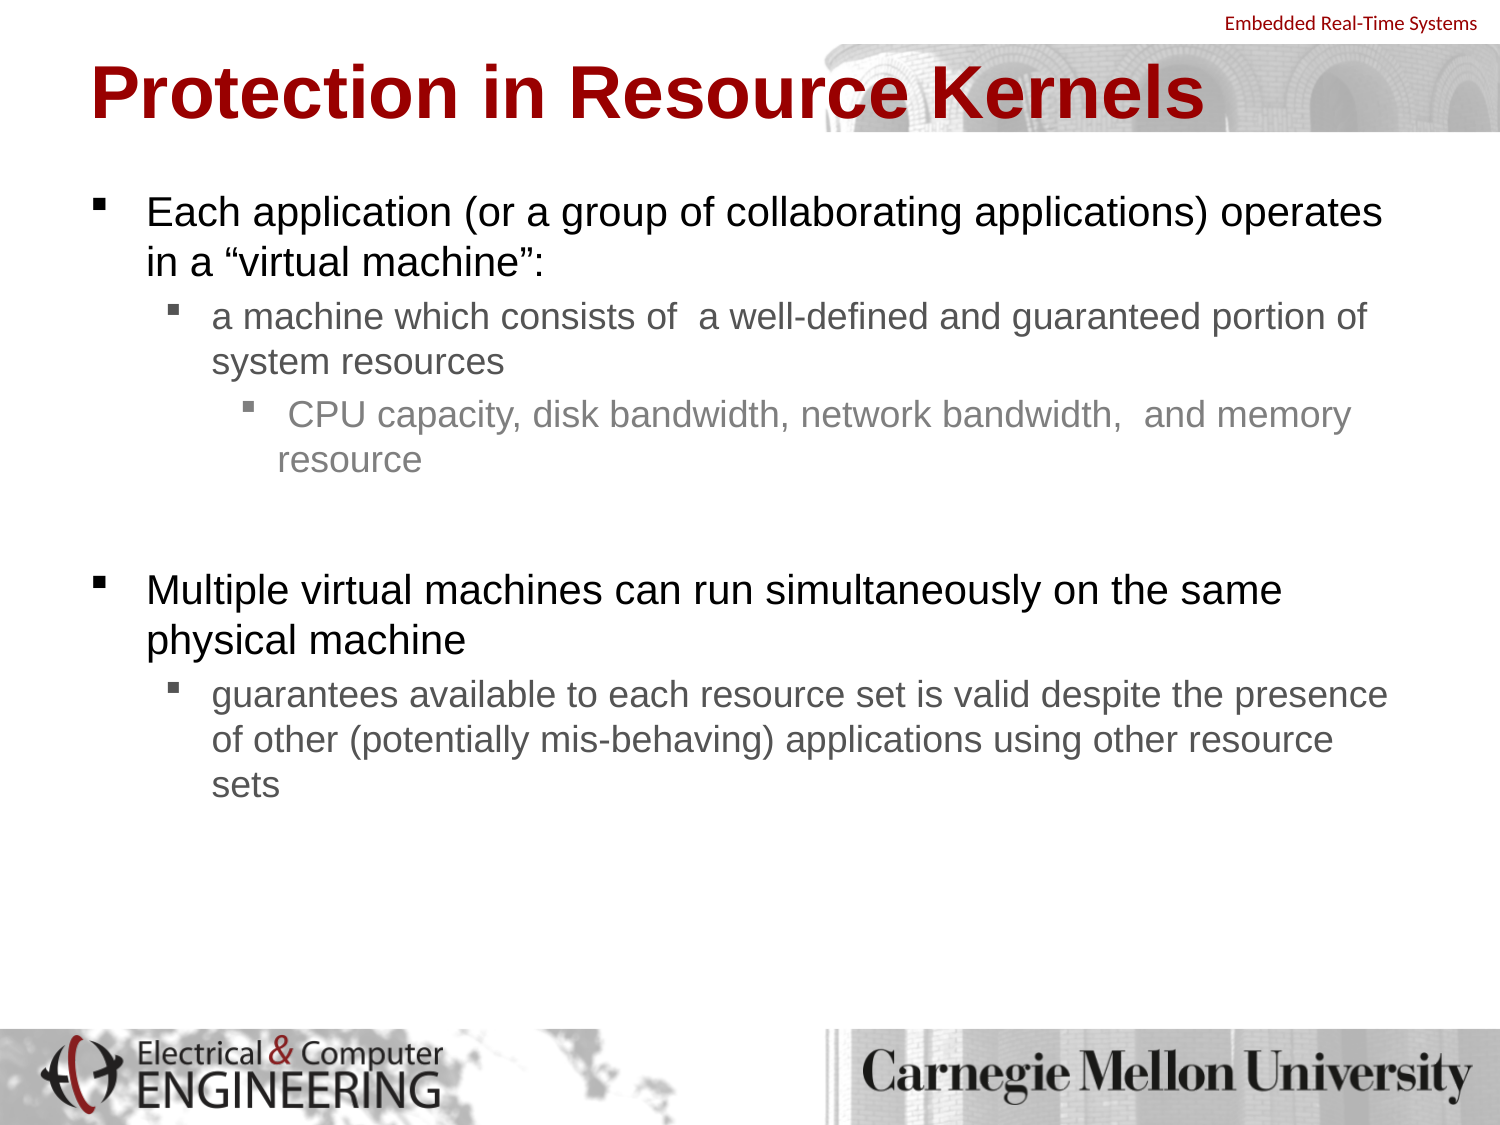

# Protection in Resource Kernels
Each application (or a group of collaborating applications) operates in a “virtual machine”:
a machine which consists of  a well-defined and guaranteed portion of system resources
 CPU capacity, disk bandwidth, network bandwidth,  and memory resource

Multiple virtual machines can run simultaneously on the same physical machine
guarantees available to each resource set is valid despite the presence of other (potentially mis-behaving) applications using other resource sets